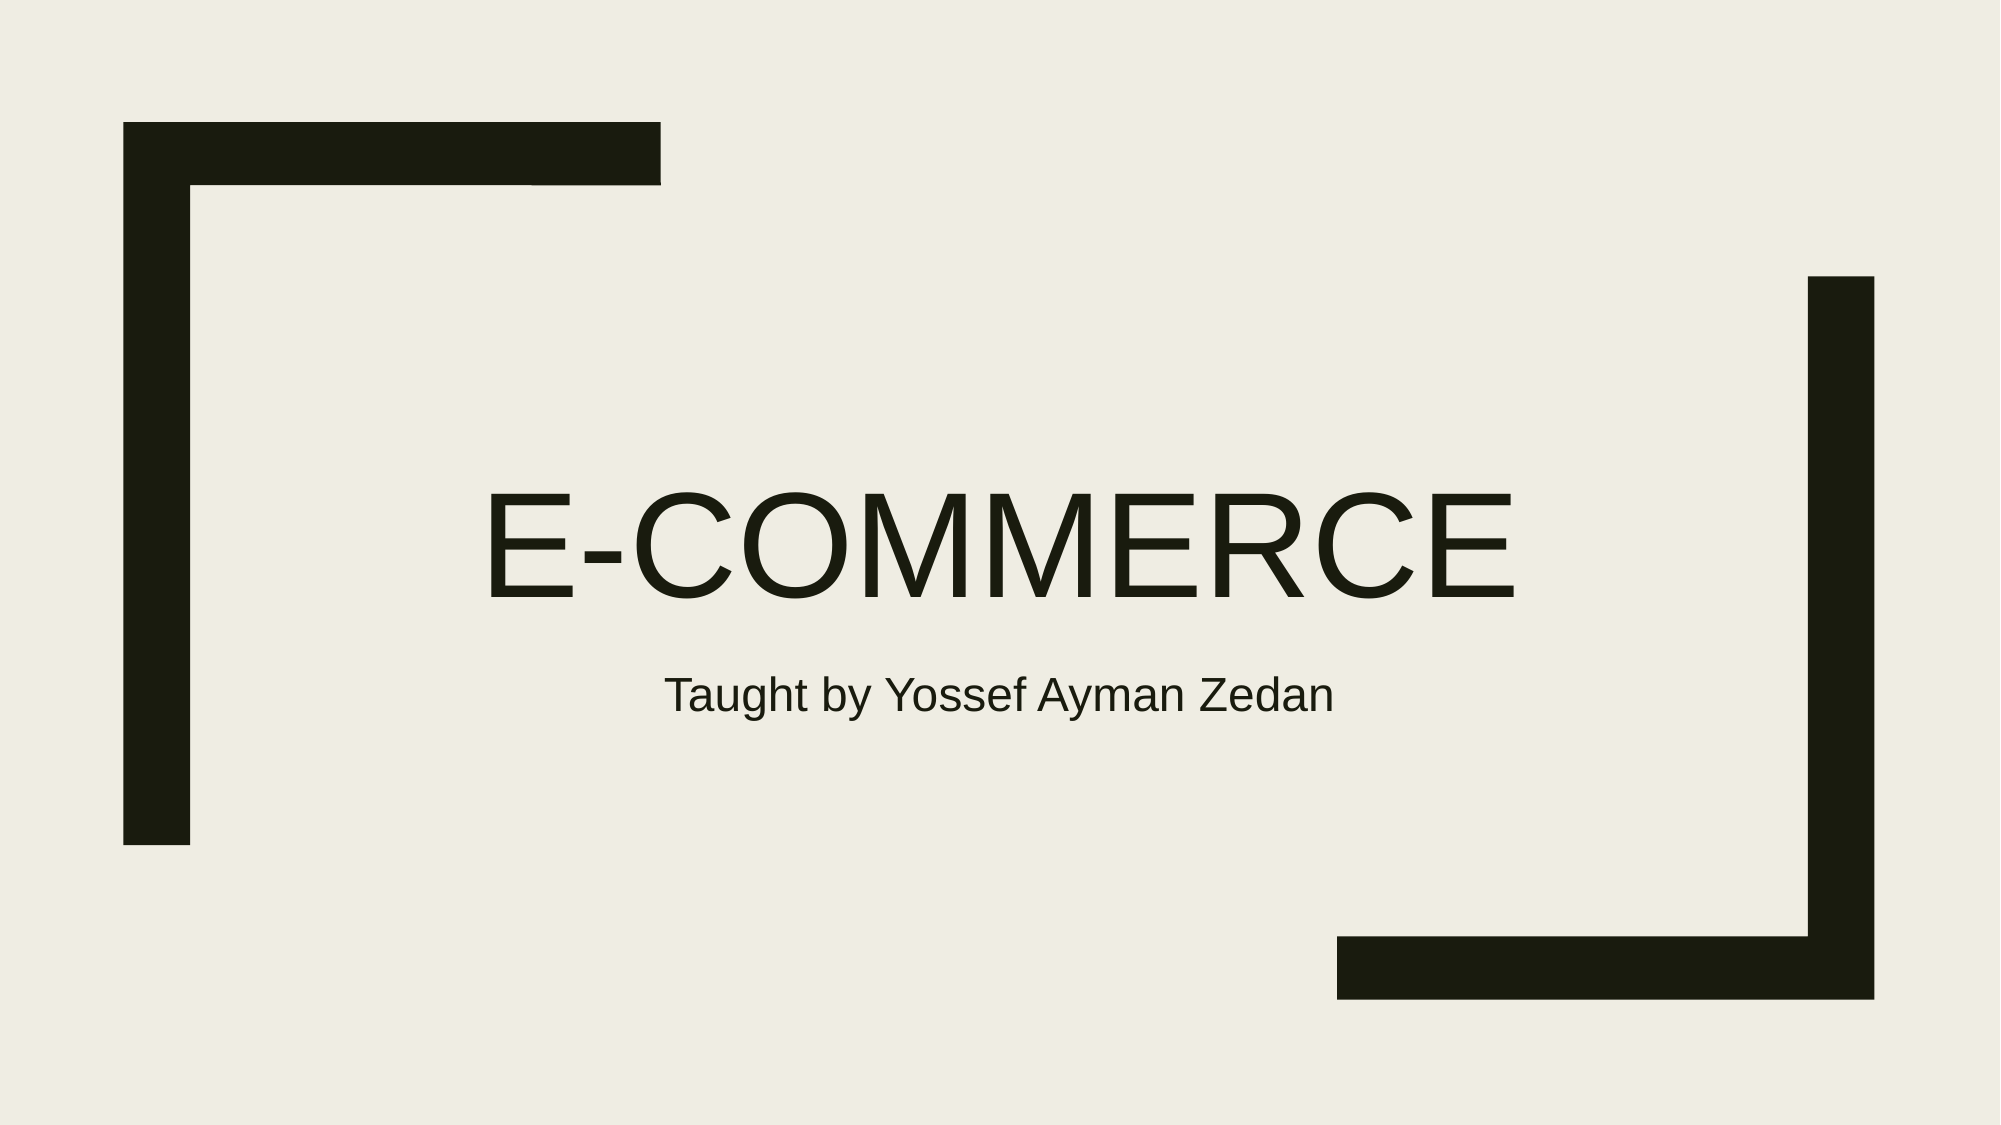

# E-commerce
Taught by Yossef Ayman Zedan